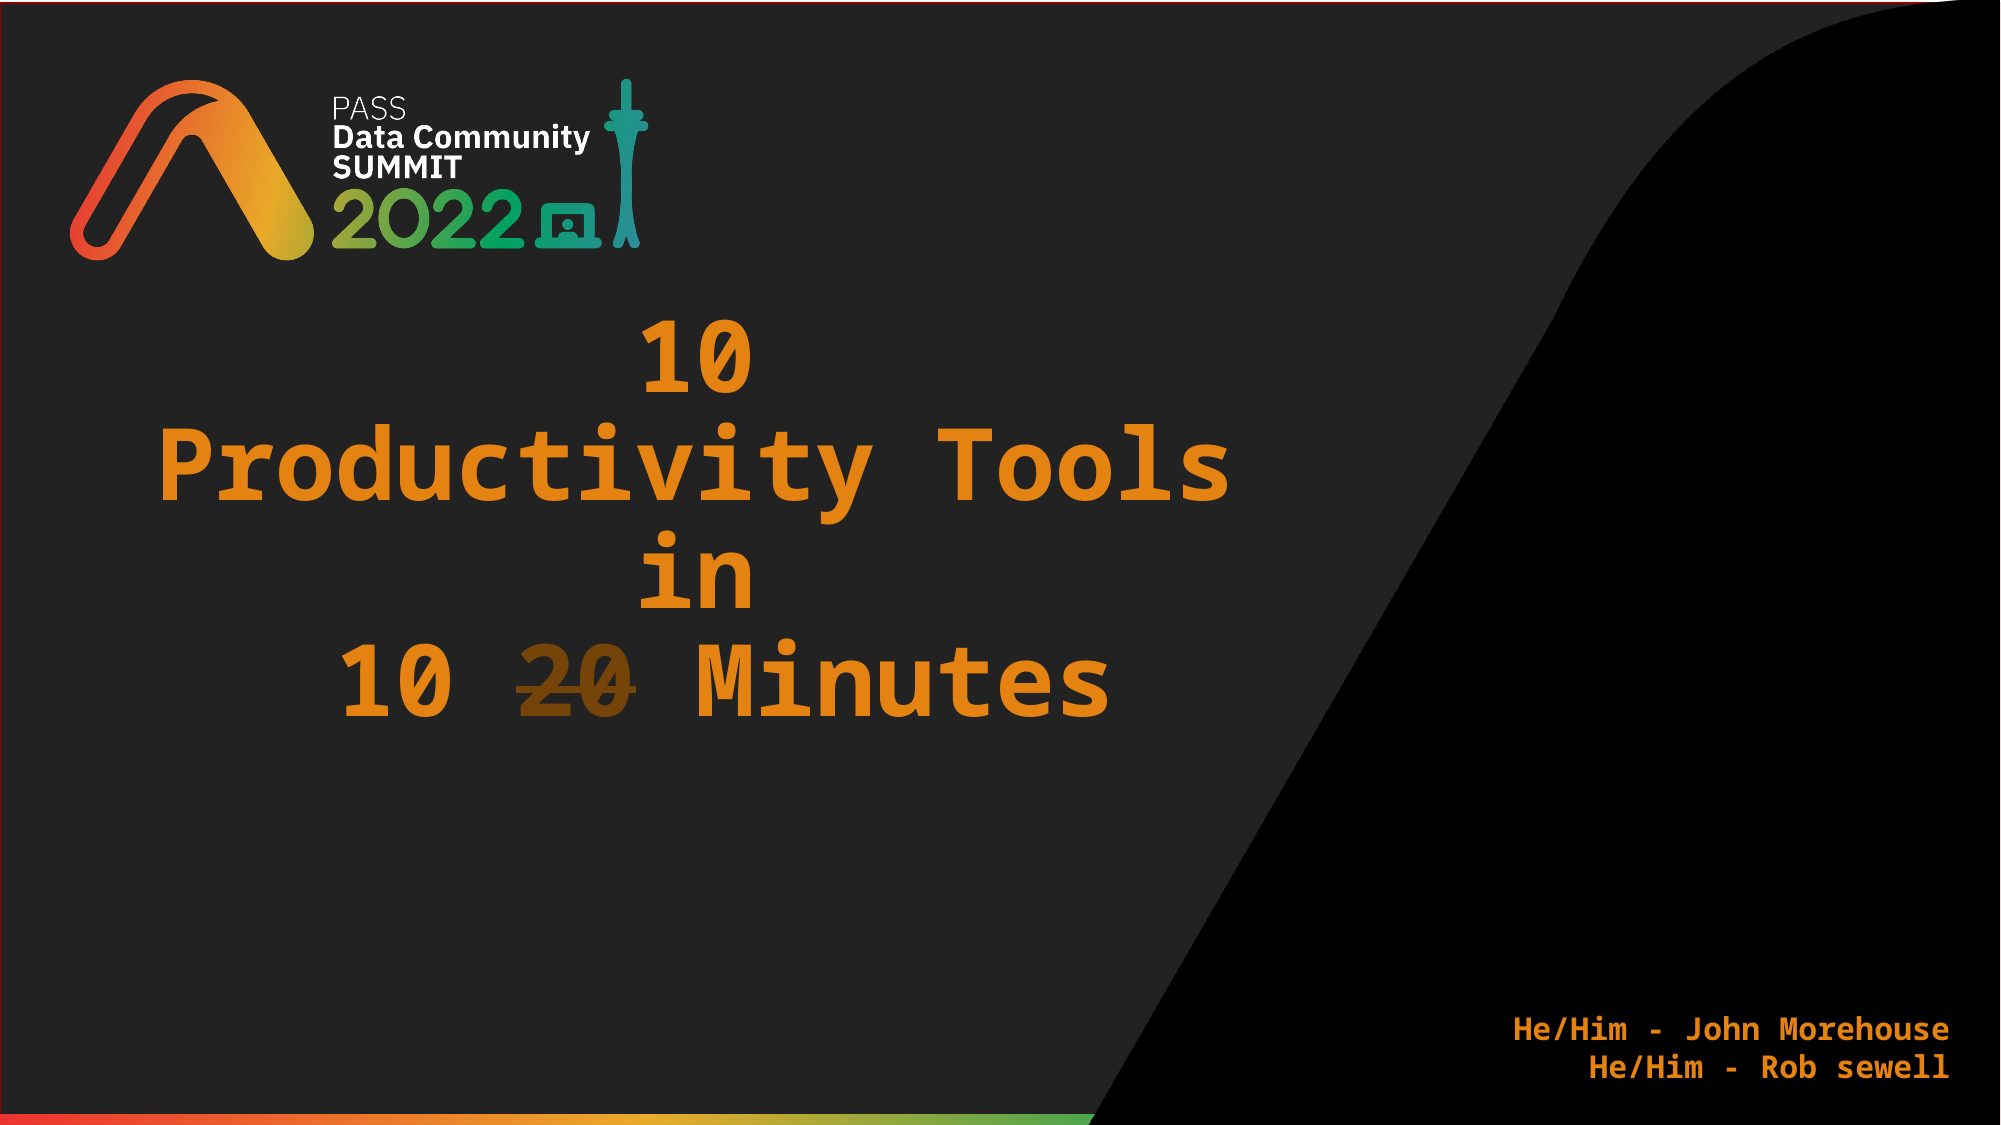

# 10 Productivity Tools in 10 20 Minutes
He/Him - John Morehouse
He/Him - Rob sewell